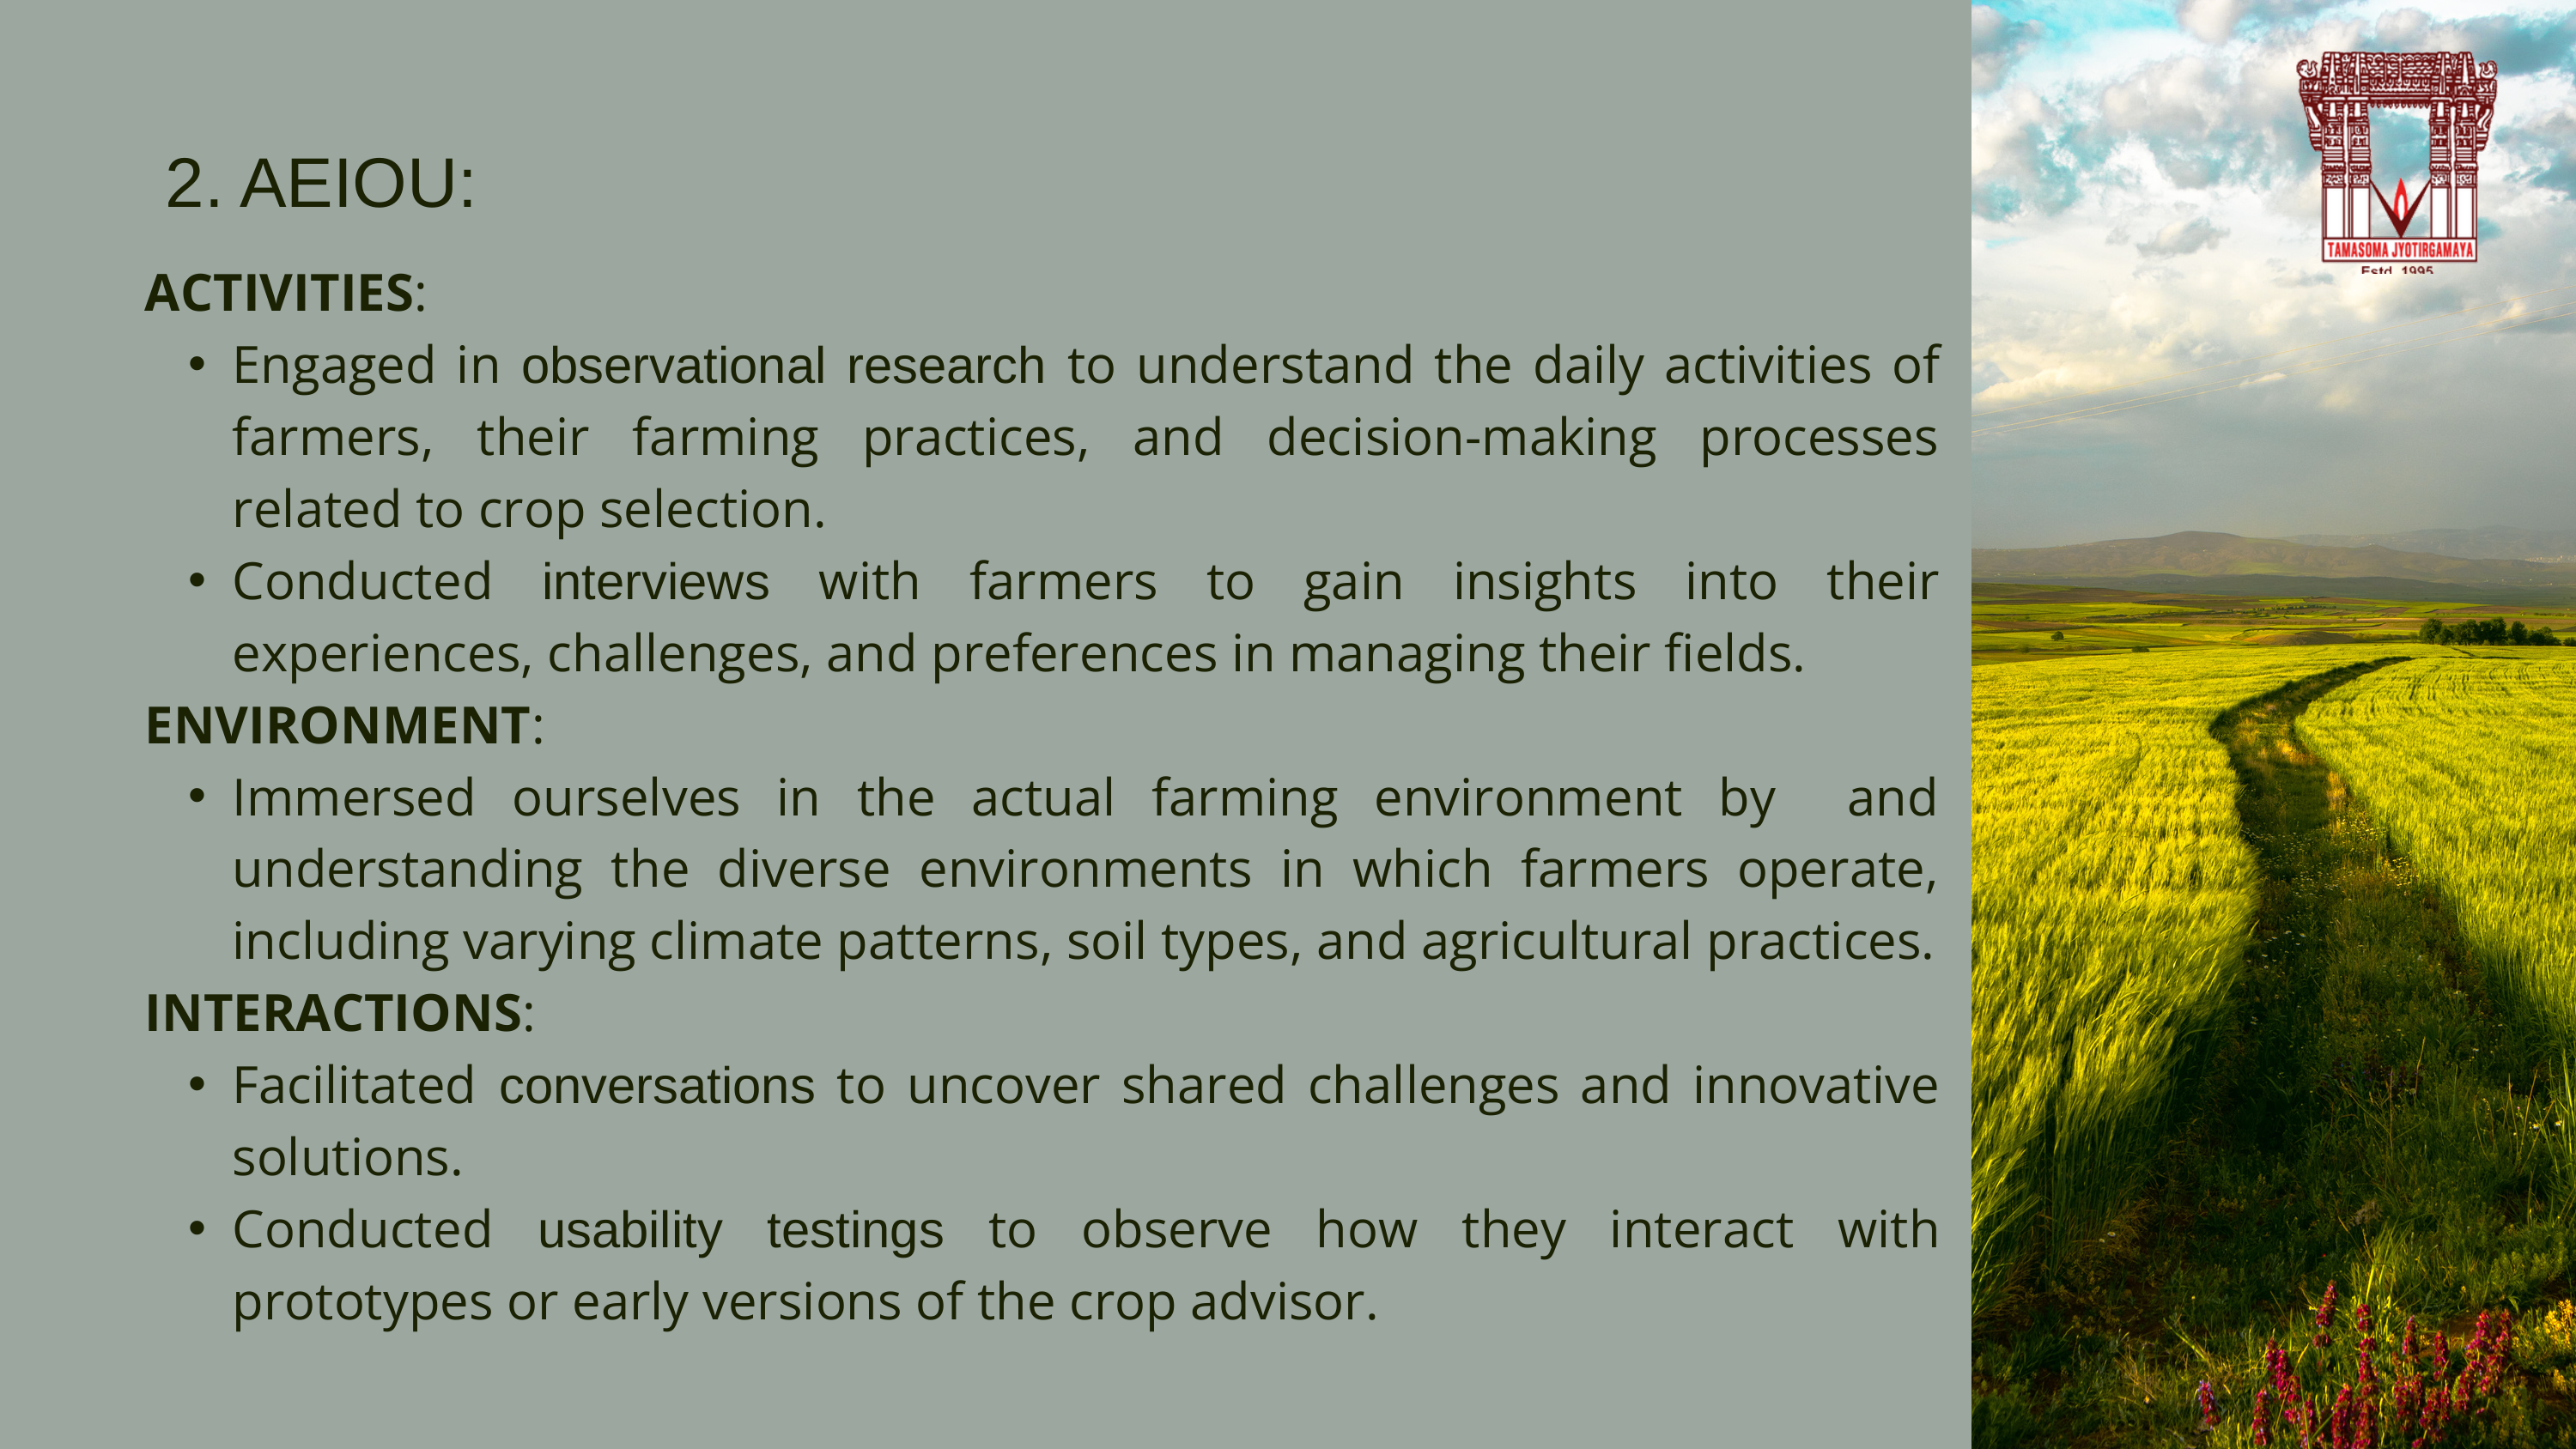

2. AEIOU:
ACTIVITIES:
Engaged in observational research to understand the daily activities of farmers, their farming practices, and decision-making processes related to crop selection.
Conducted interviews with farmers to gain insights into their experiences, challenges, and preferences in managing their fields.
ENVIRONMENT:
Immersed ourselves in the actual farming environment by  and understanding the diverse environments in which farmers operate, including varying climate patterns, soil types, and agricultural practices.
INTERACTIONS:
Facilitated conversations to uncover shared challenges and innovative solutions.
Conducted usability testings to observe how they interact with prototypes or early versions of the crop advisor.